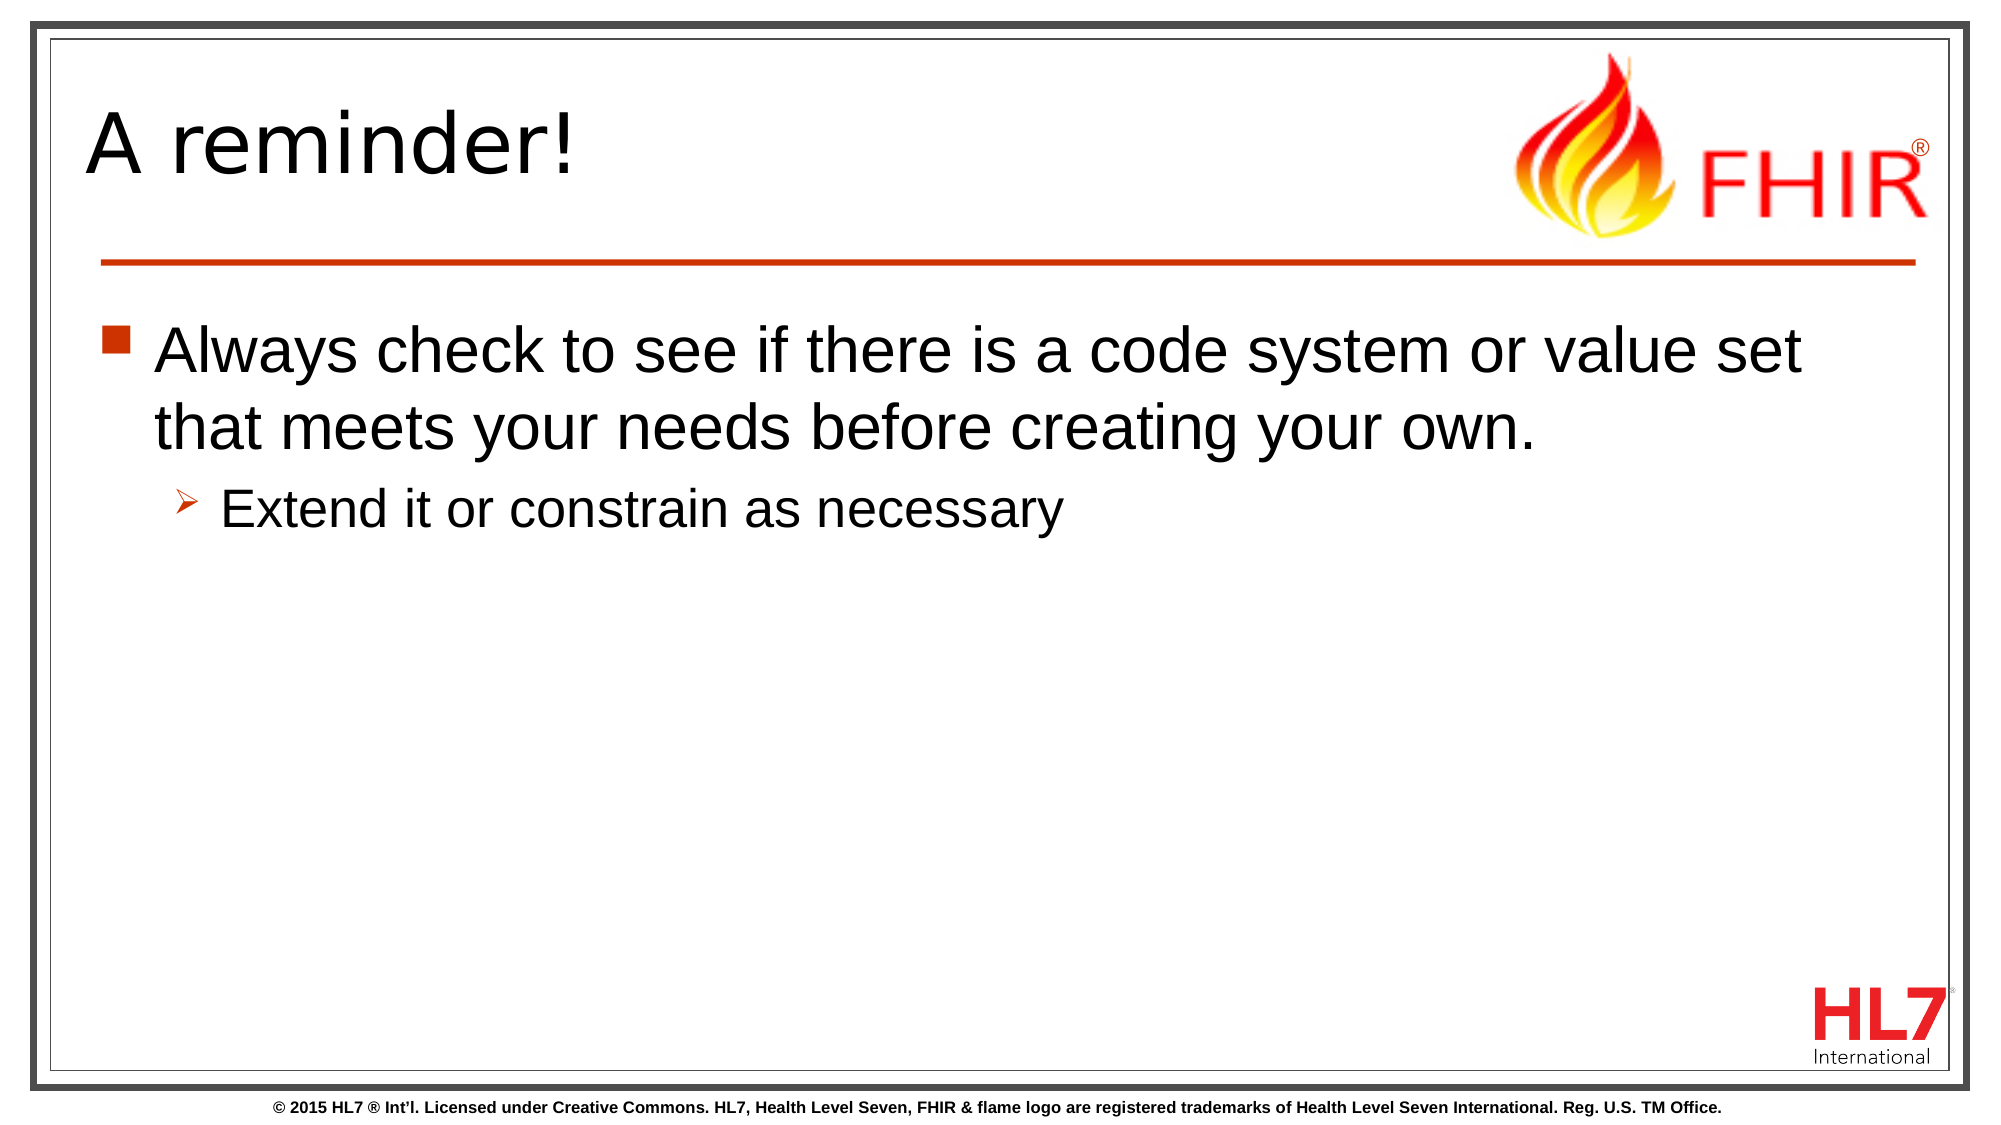

# A reminder!
Always check to see if there is a code system or value set that meets your needs before creating your own.
Extend it or constrain as necessary